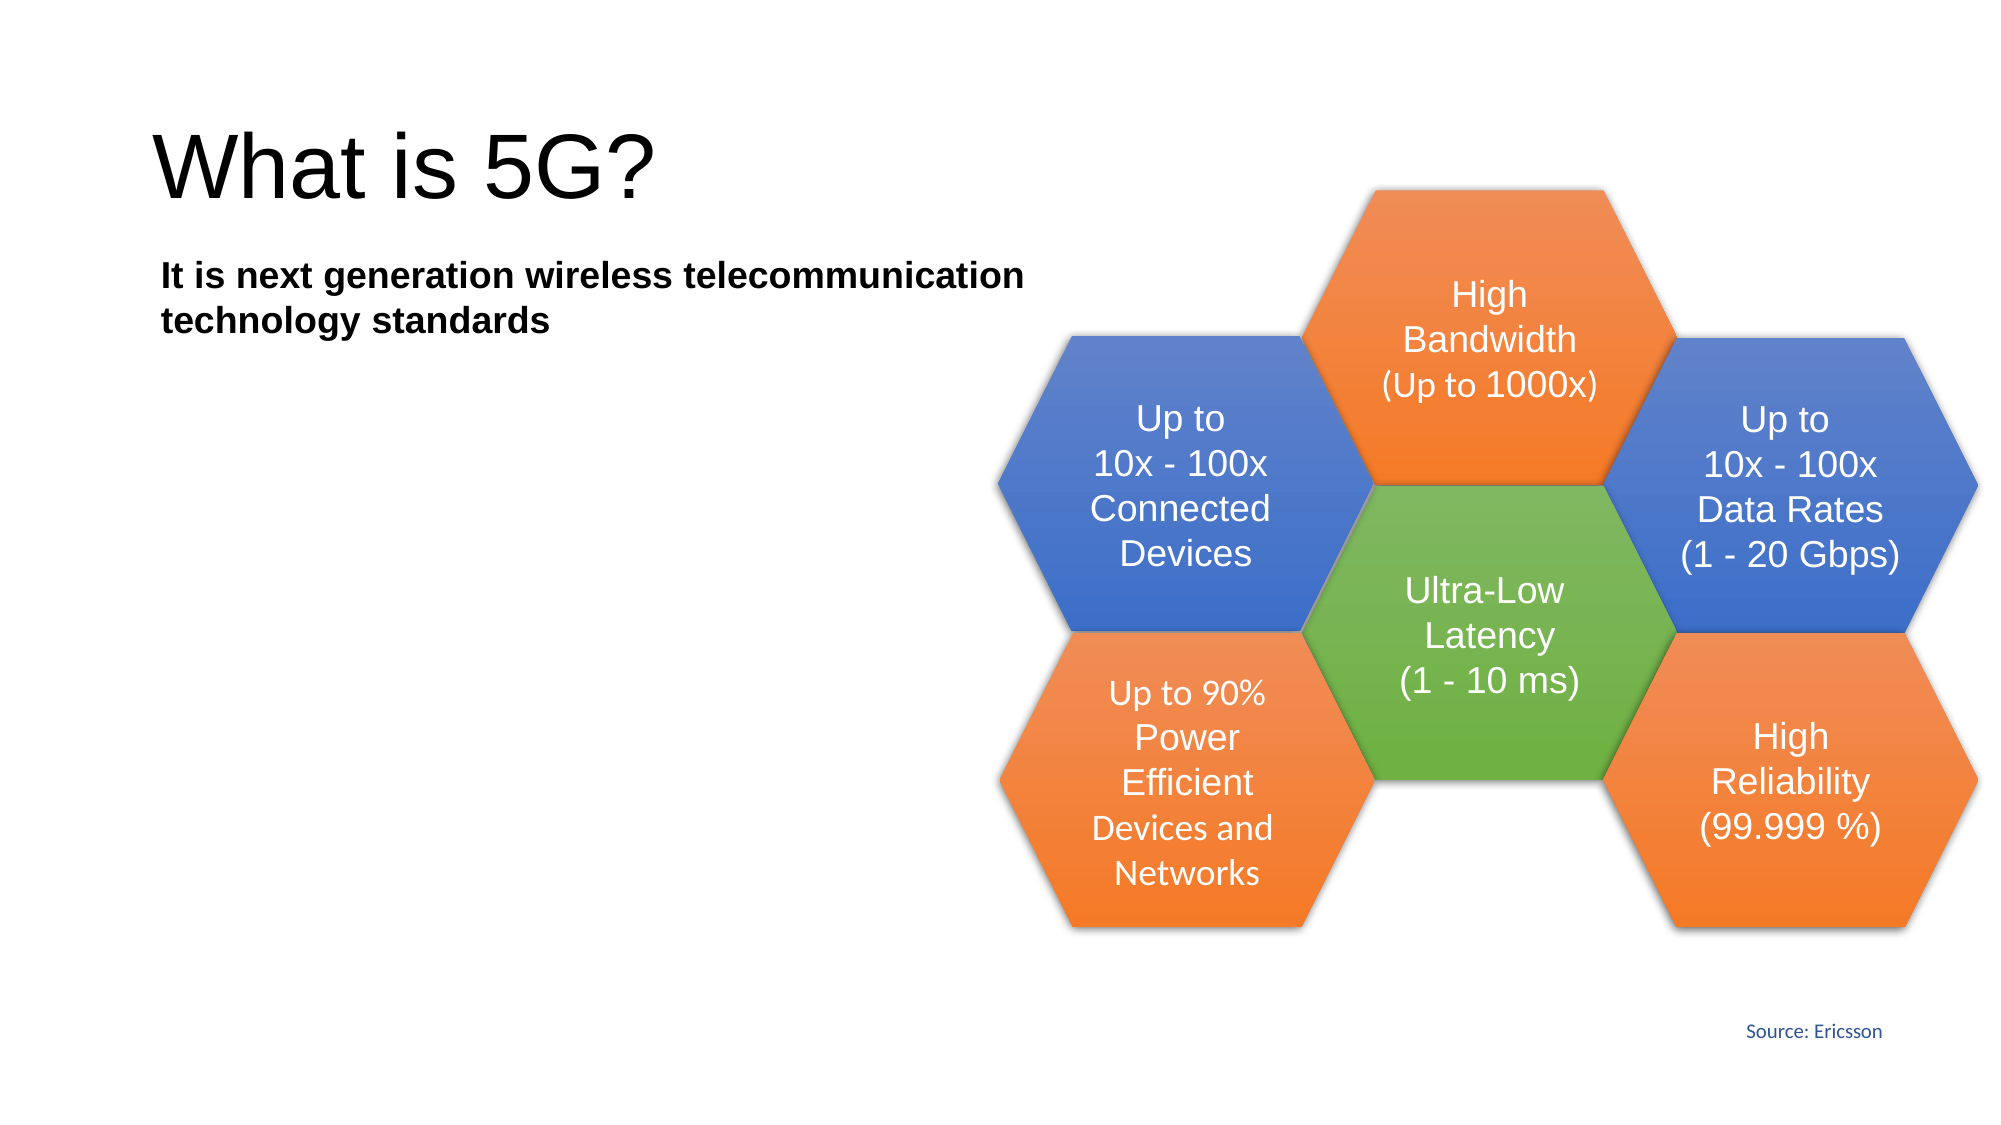

# What is 5G?
High
Bandwidth
(Up to 1000x)
It is next generation wireless telecommunication technology ​standards
Up to
10x - 100x
Connected
Devices
Up to
10x - 100x
Data Rates
(1 - 20 Gbps)
Ultra-Low
Latency
(1 - 10 ms)
High Reliability
(99.999 %)
Up to 90%
Power
Efficient
Devices and
Networks
Source: Ericsson